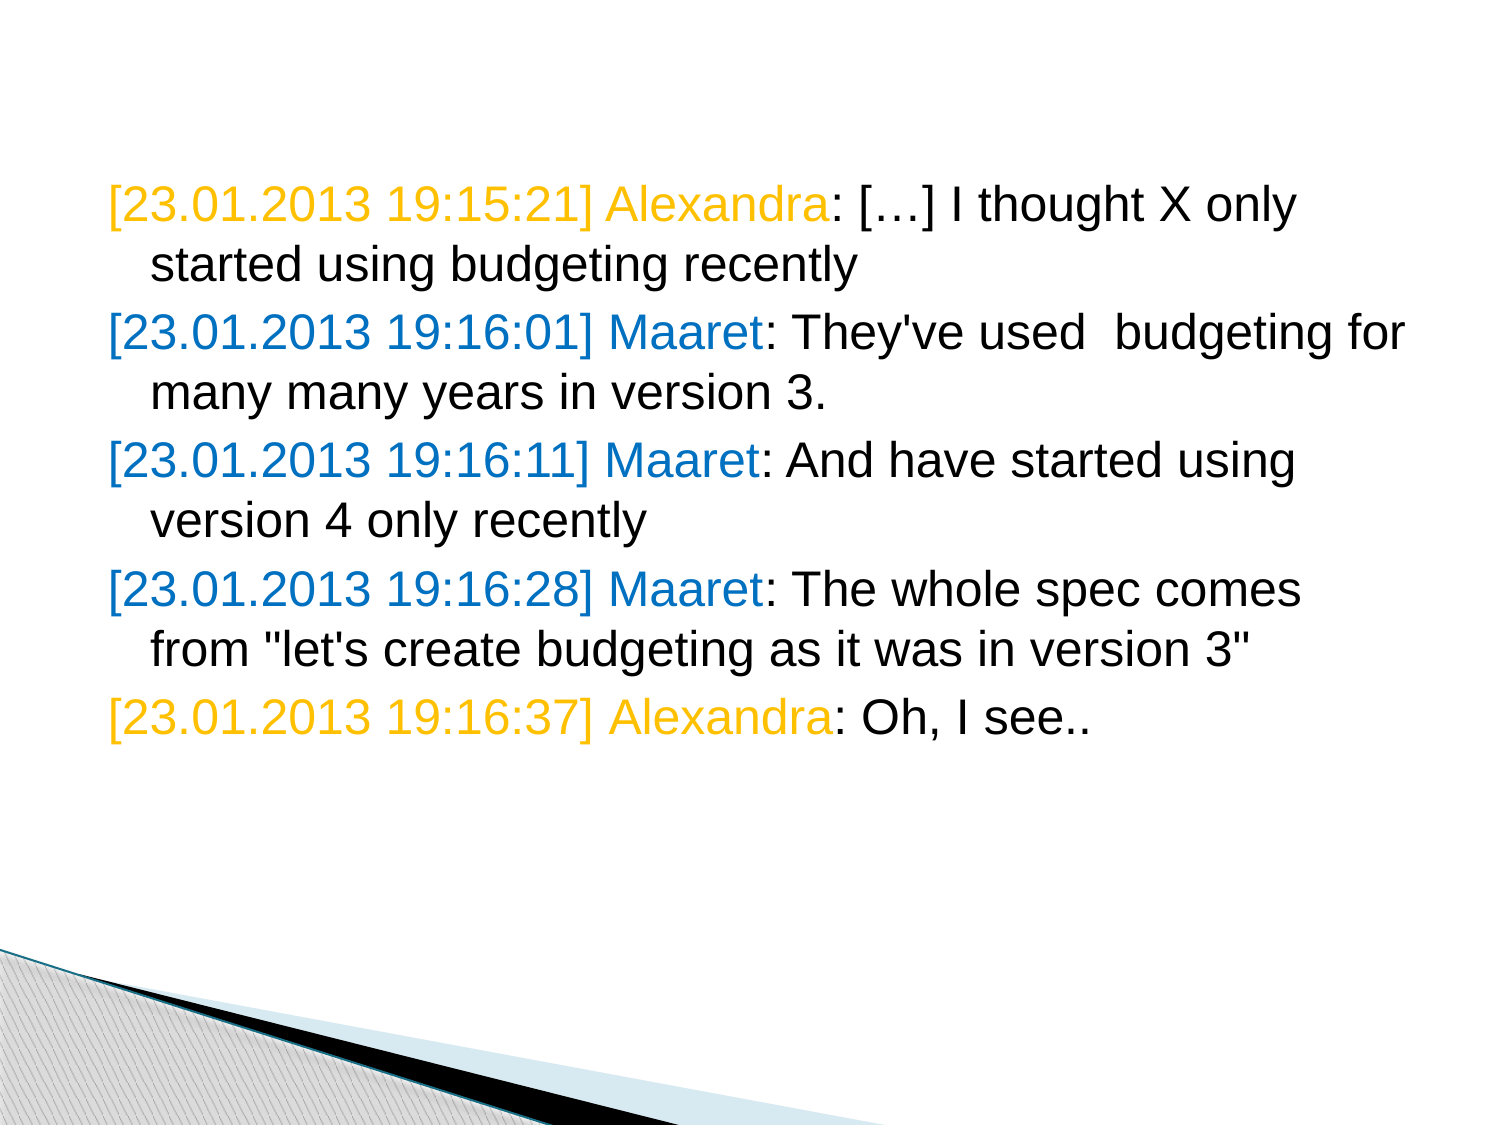

[23.01.2013 19:15:21] Alexandra: […] I thought X only started using budgeting recently
[23.01.2013 19:16:01] Maaret: They've used  budgeting for many many years in version 3.
[23.01.2013 19:16:11] Maaret: And have started using version 4 only recently
[23.01.2013 19:16:28] Maaret: The whole spec comes from "let's create budgeting as it was in version 3"
[23.01.2013 19:16:37] Alexandra: Oh, I see..